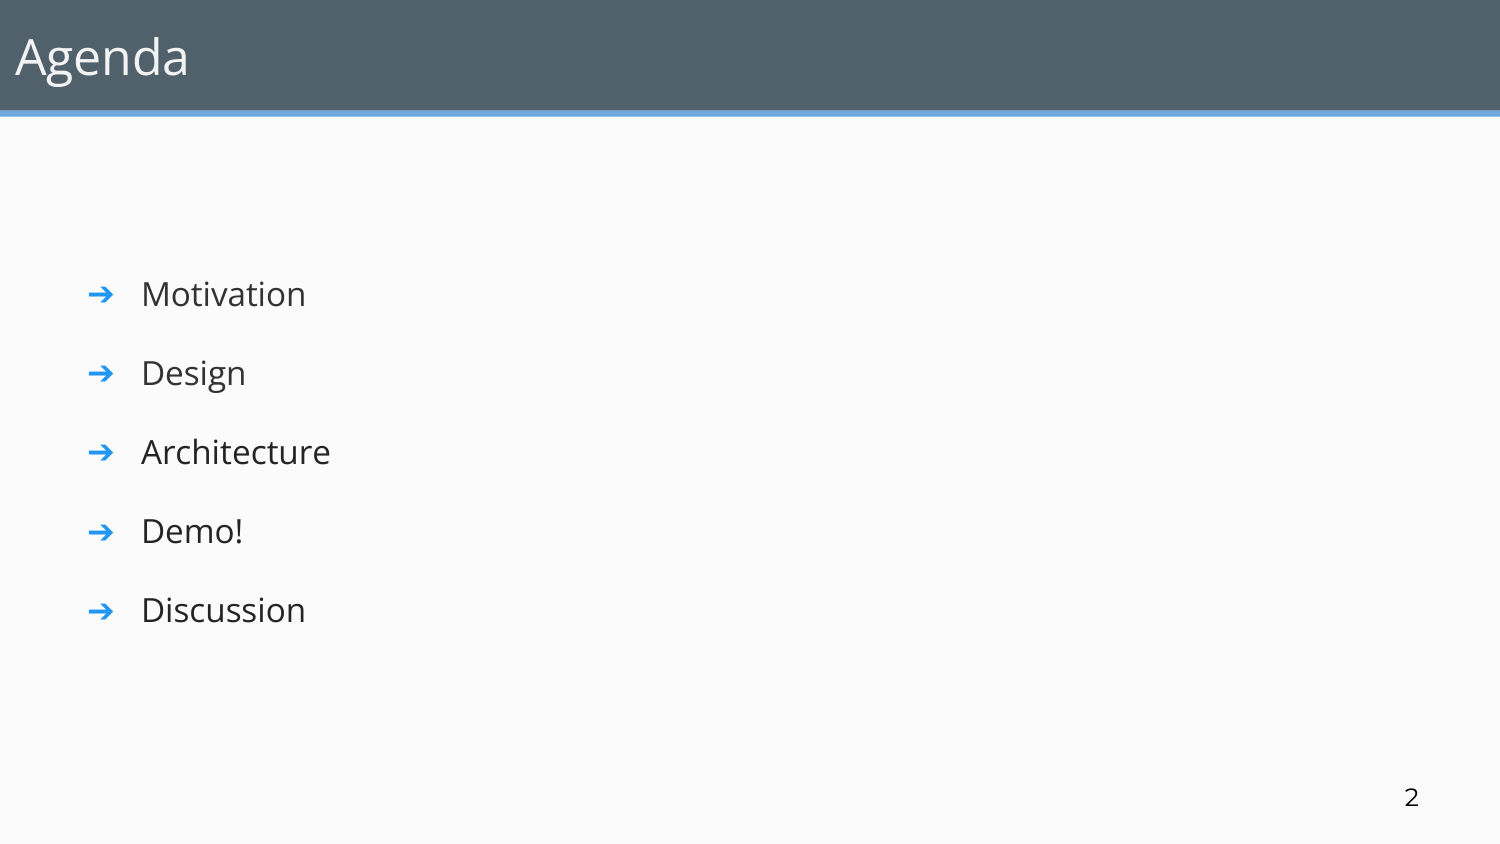

# Agenda

Motivation
Design
Architecture
Demo!
Discussion
2